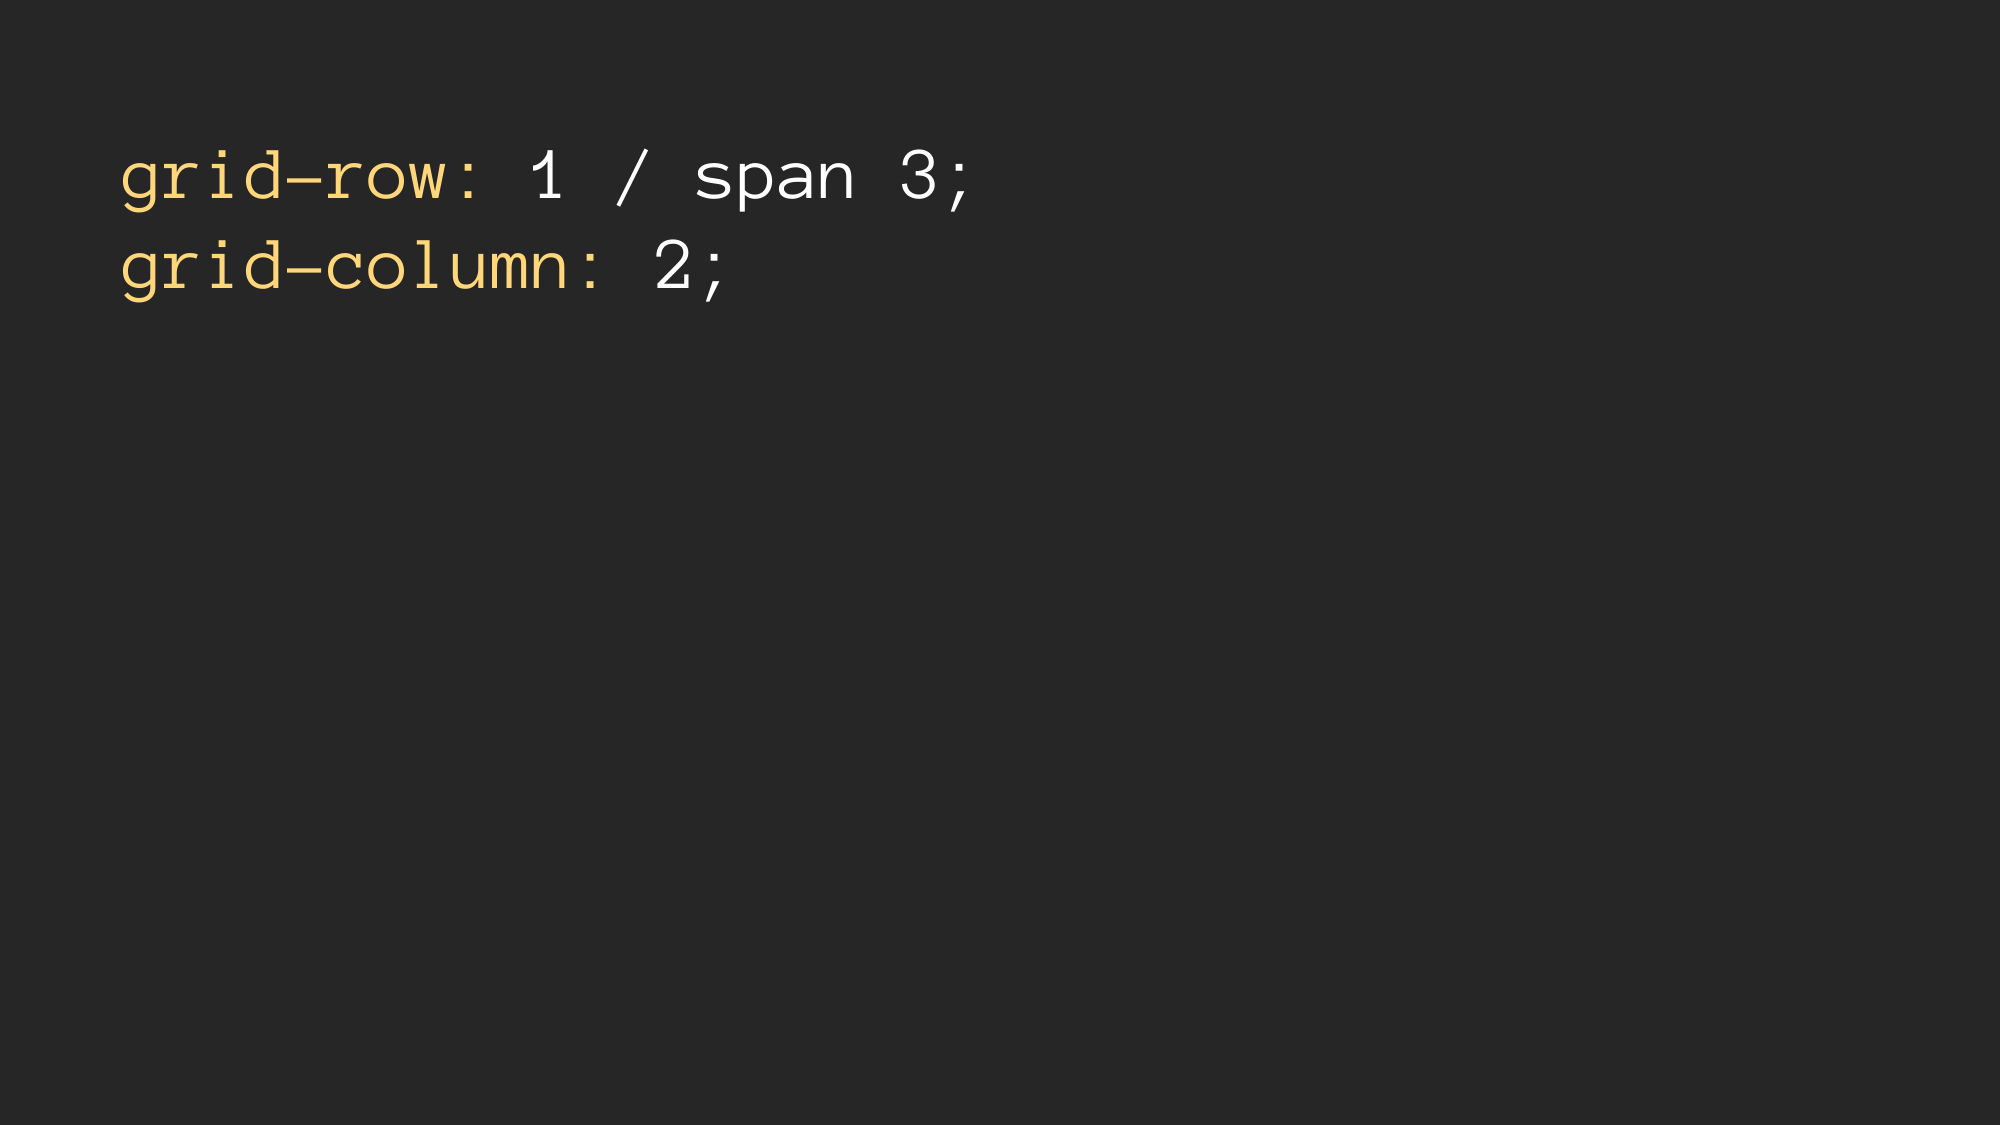

grid-row: 1 / span 3;
grid-column: 2;